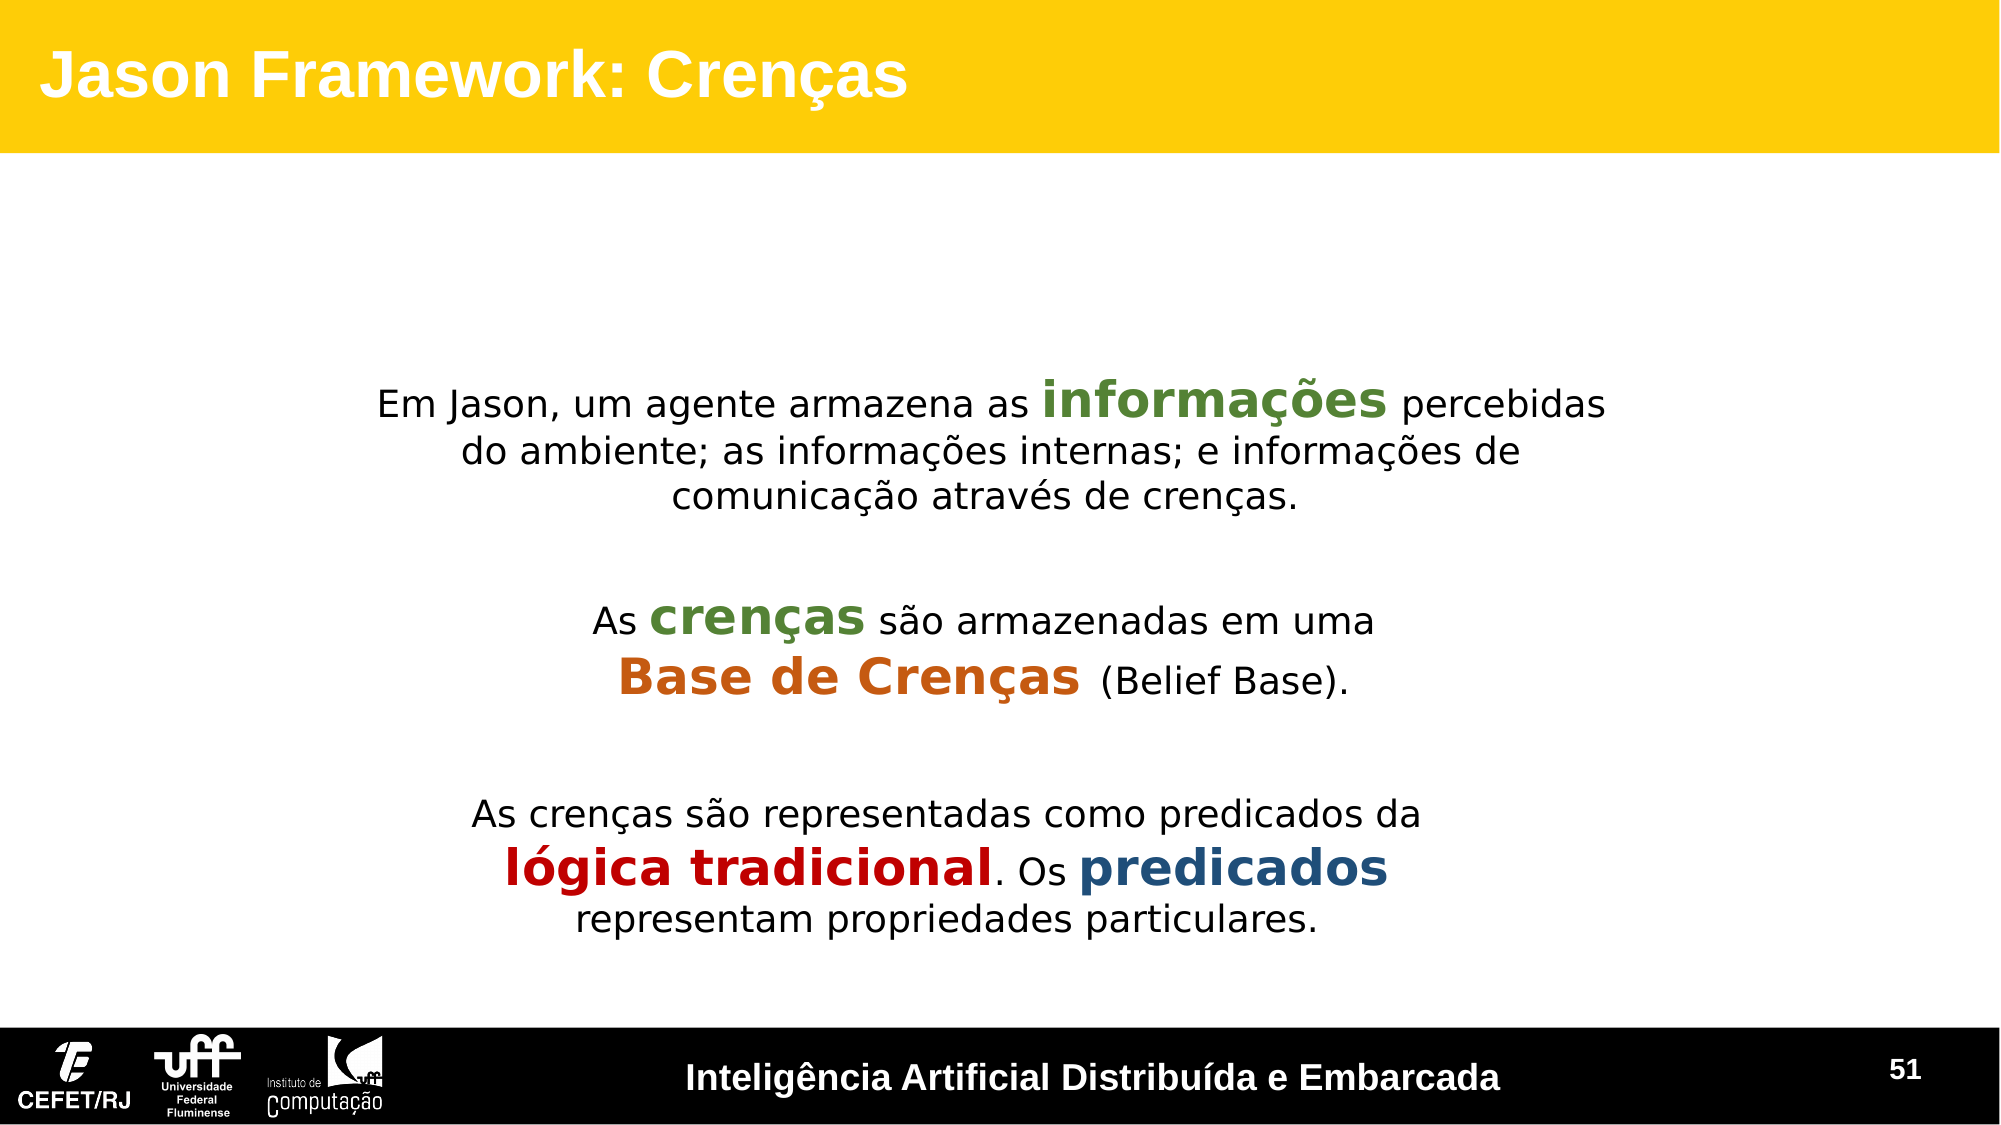

Jason Framework: Crenças
Em Jason, um agente armazena as informações percebidas do ambiente; as informações internas; e informações de comunicação através de crenças.
As crenças são armazenadas em uma Base de Crenças (Belief Base).
As crenças são representadas como predicados da lógica tradicional. Os predicados representam propriedades particulares.